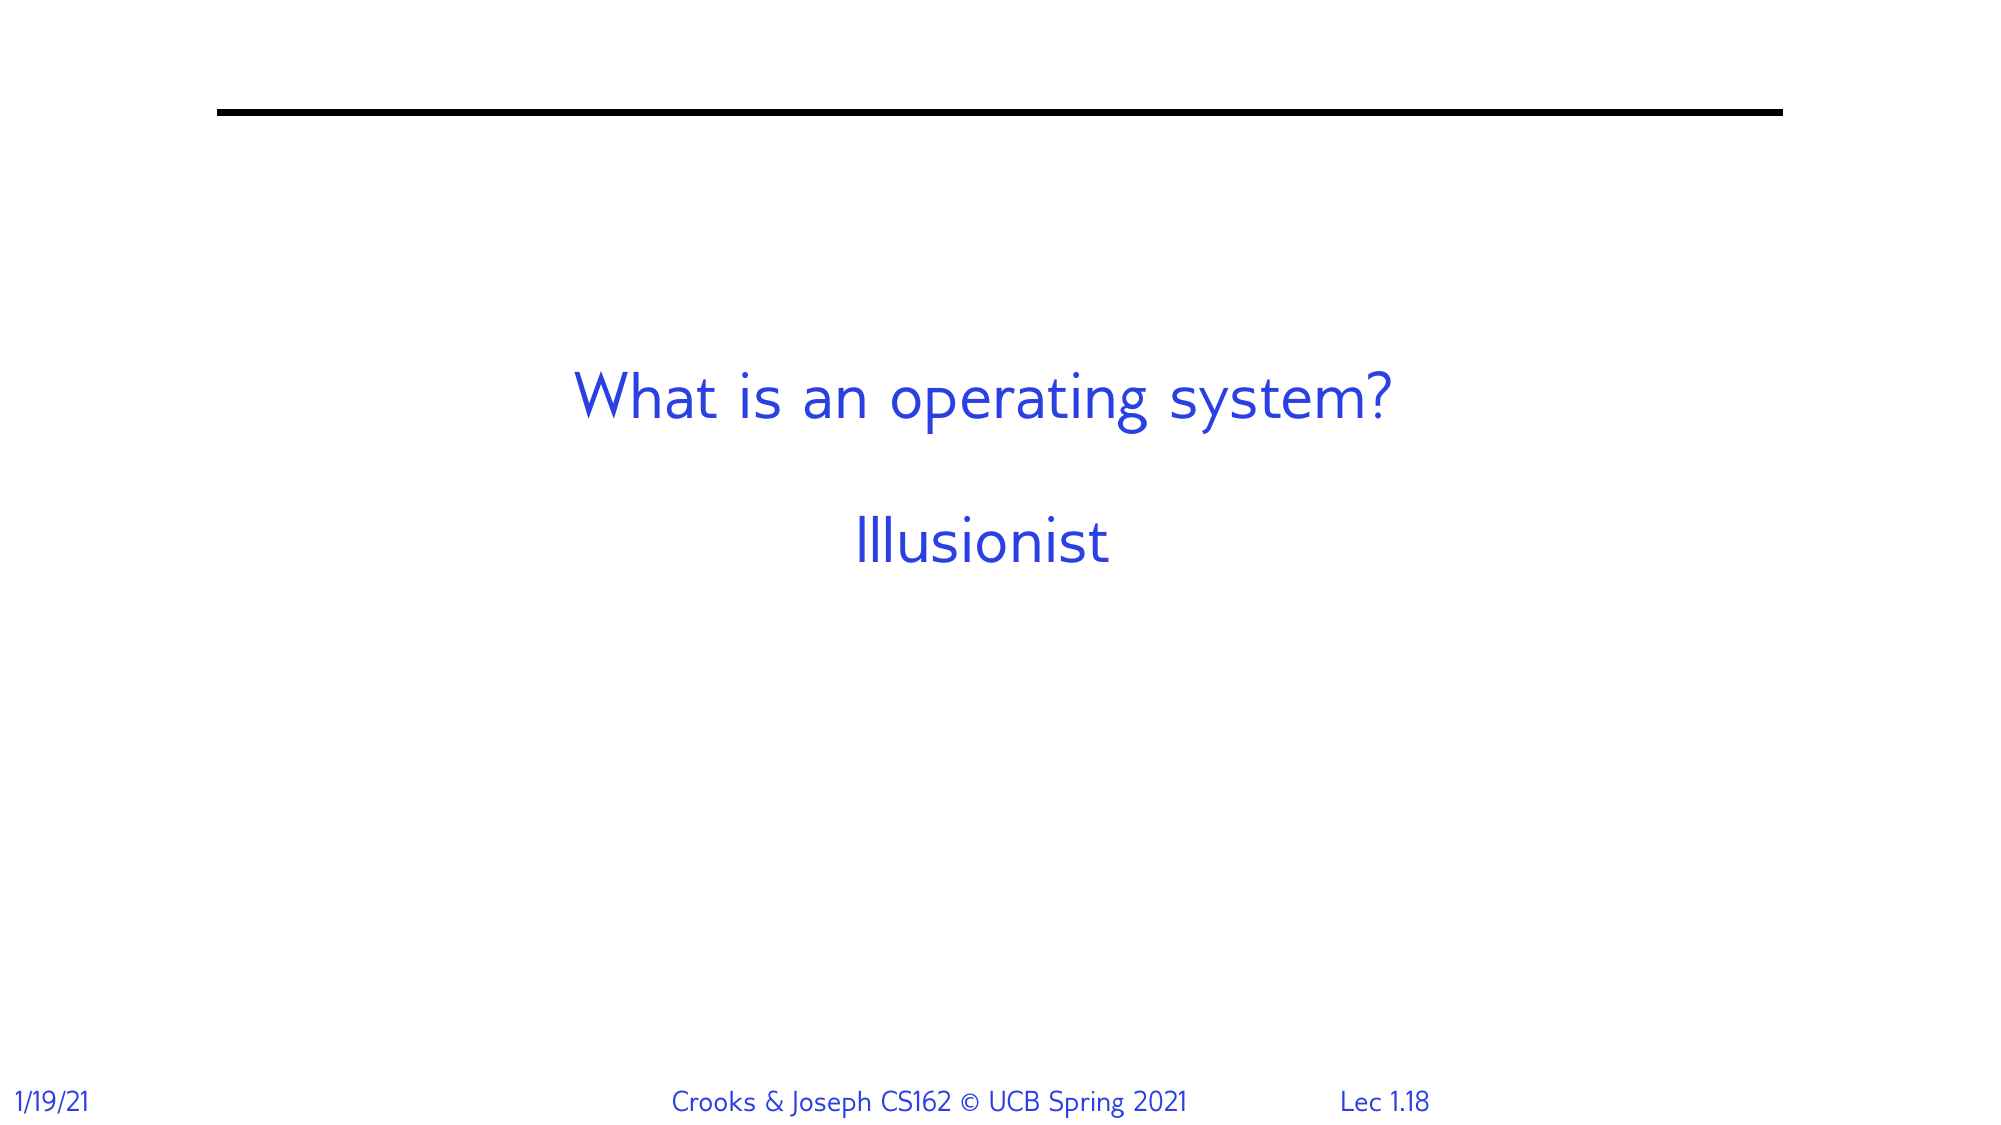

# What is an operating system? Illusionist